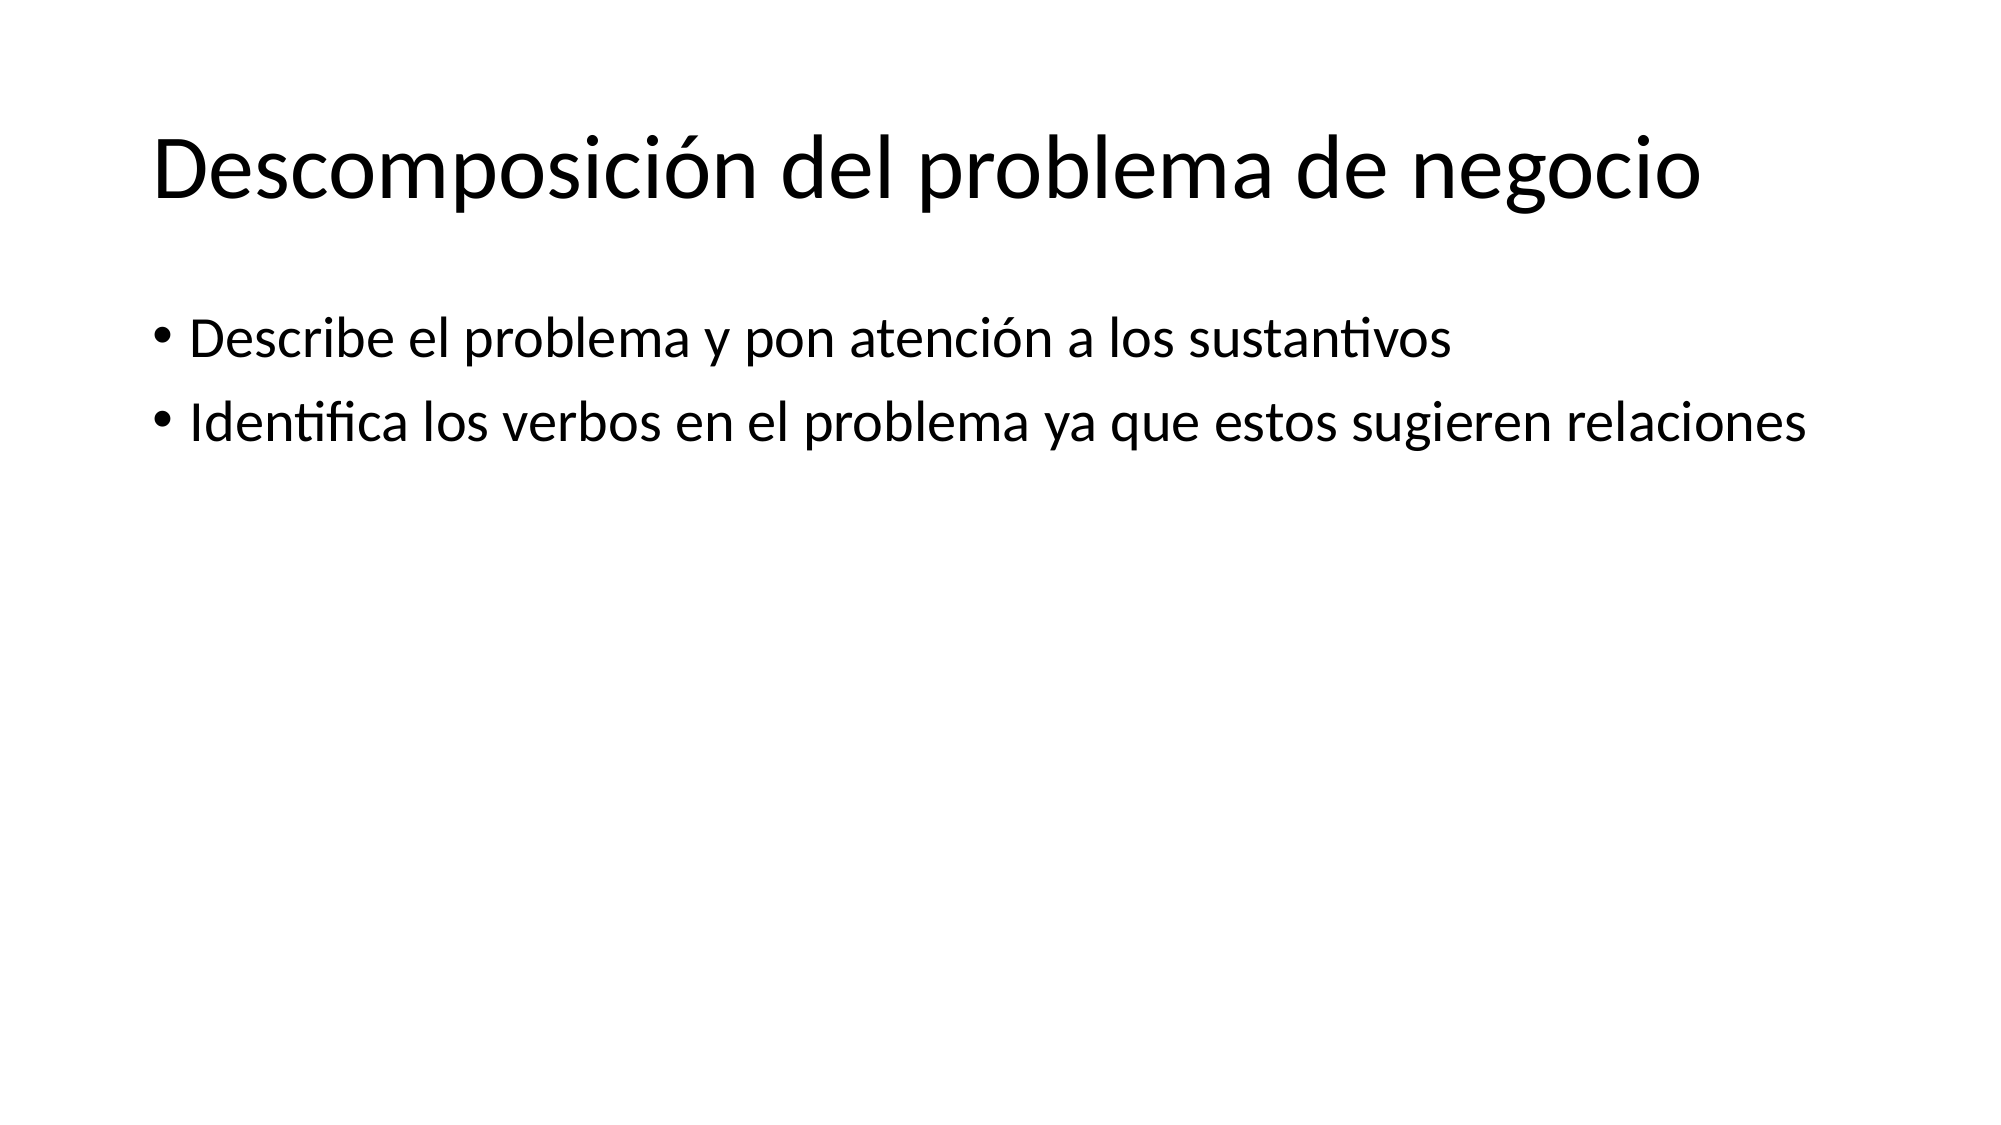

# Descomposición del problema de negocio
Describe el problema y pon atención a los sustantivos
Identifica los verbos en el problema ya que estos sugieren relaciones